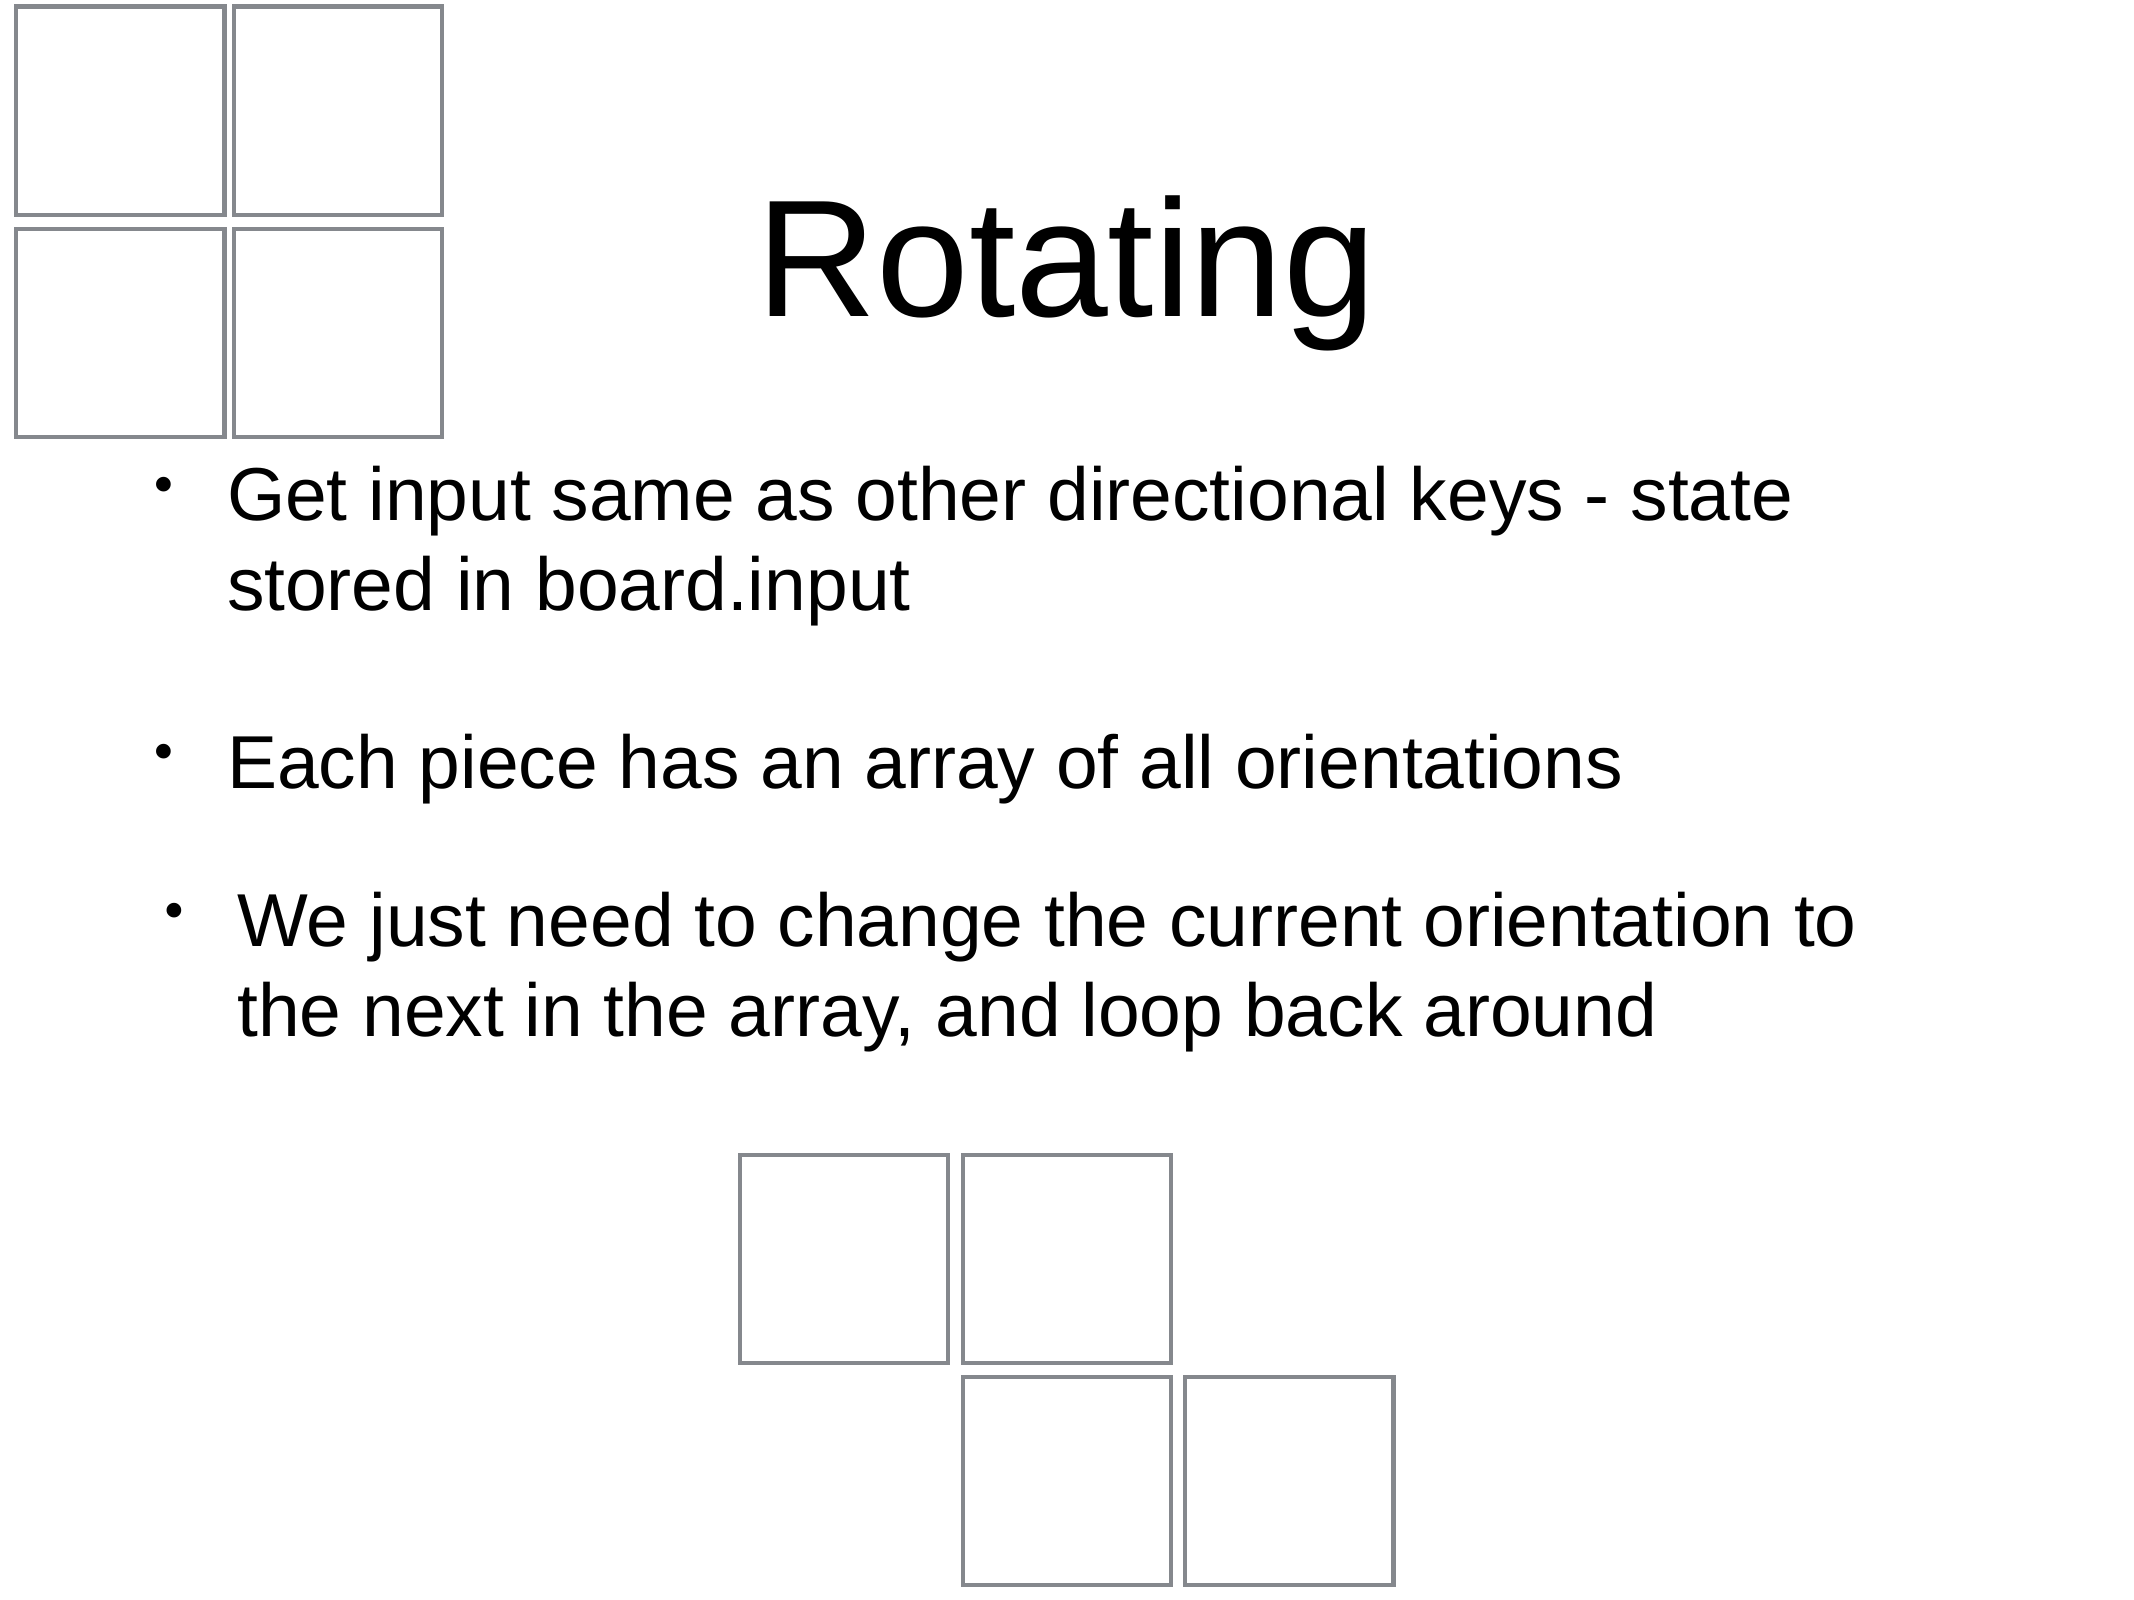

# Rotating

Get input same as other directional keys - state stored in board.input
Each piece has an array of all orientations
We just need to change the current orientation to the next in the array, and loop back around